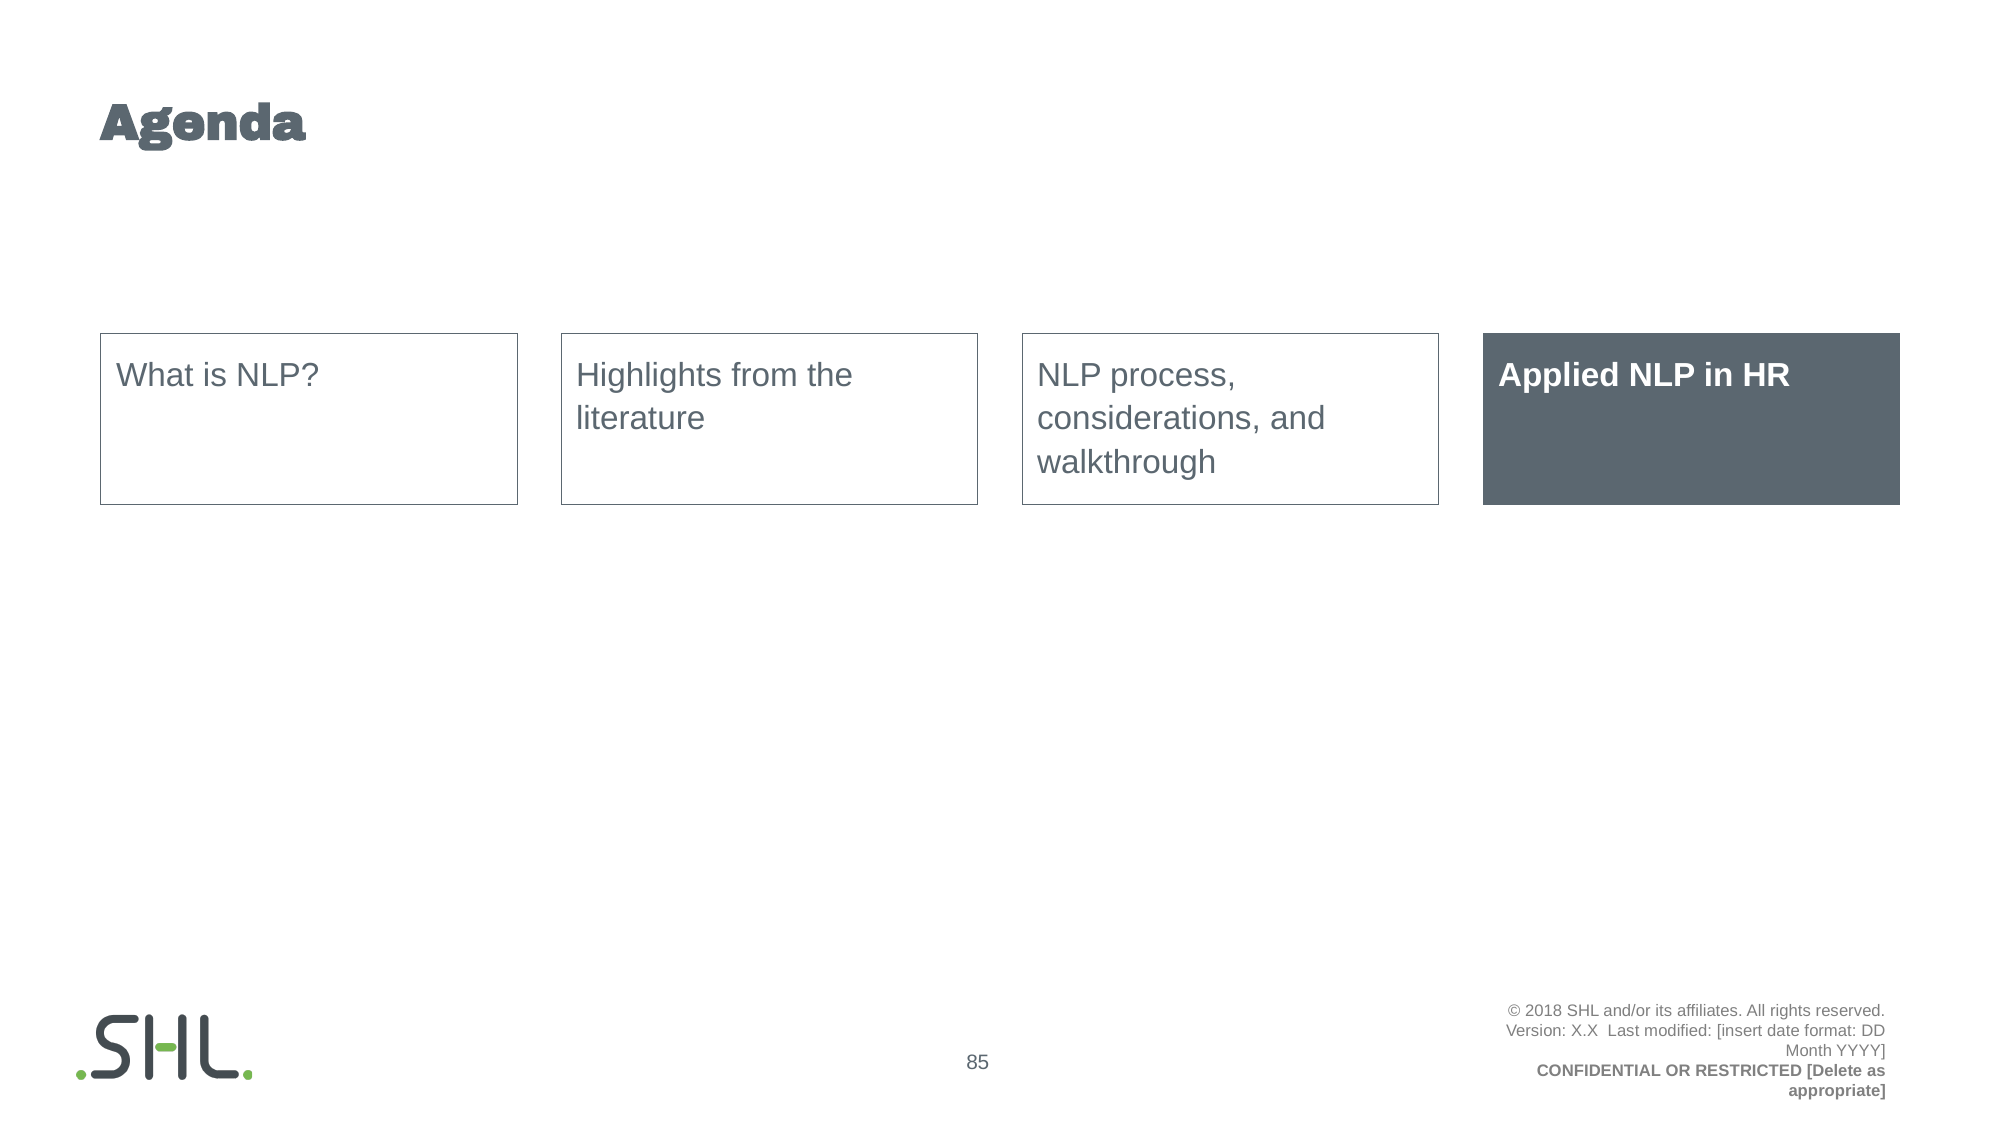

# Agenda
What is NLP?
Highlights from the literature
NLP process, considerations, and walkthrough
Applied NLP in HR

© 2018 SHL and/or its affiliates. All rights reserved.
Version: X.X  Last modified: [insert date format: DD Month YYYY]
CONFIDENTIAL OR RESTRICTED [Delete as appropriate]